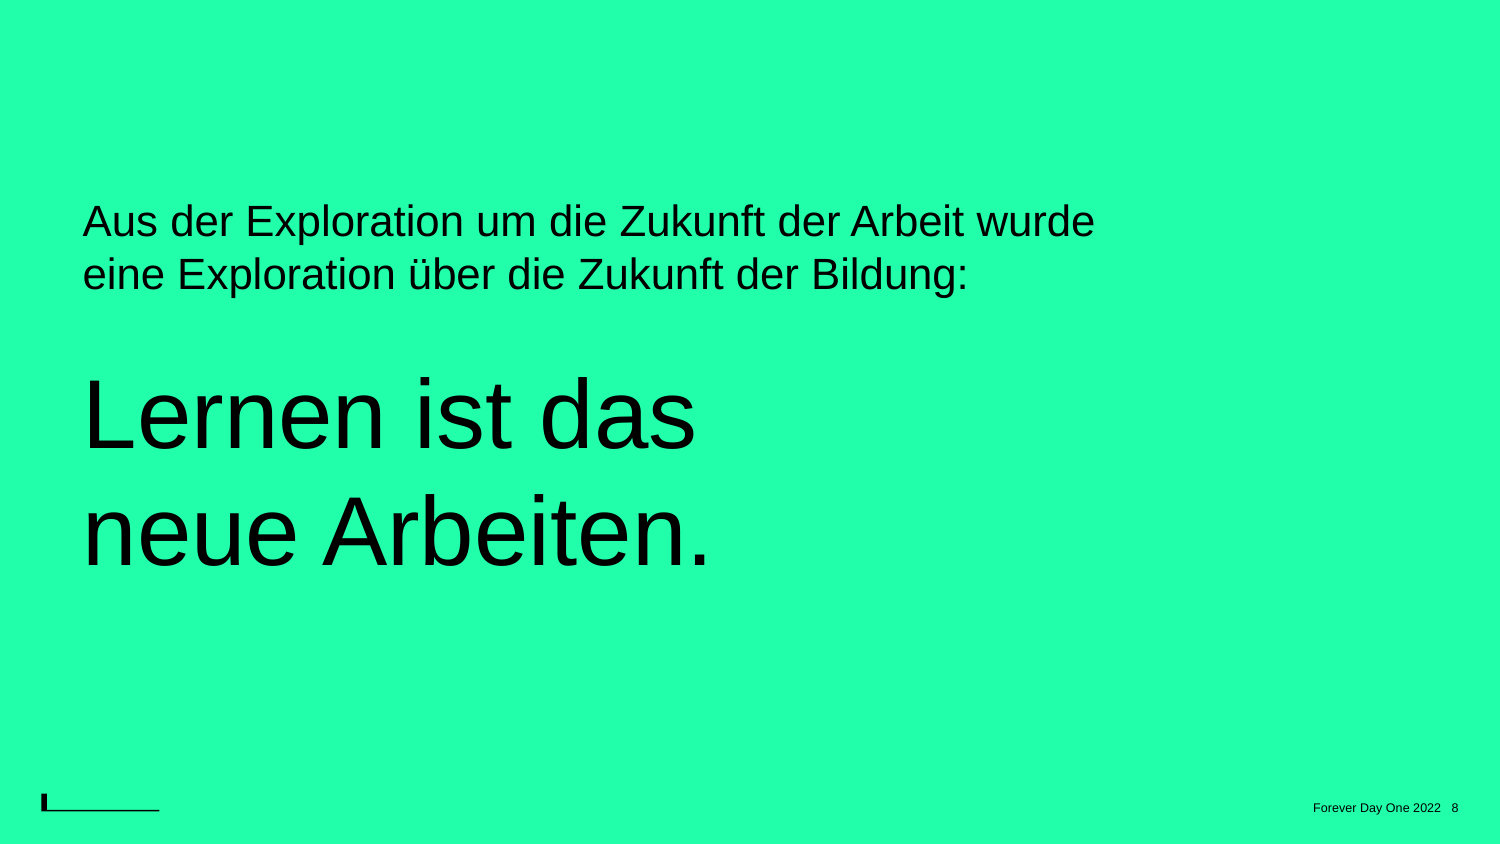

Aus der Exploration um die Zukunft der Arbeit wurde
eine Exploration über die Zukunft der Bildung:
Lernen ist das
neue Arbeiten.

Forever Day One 2022   8